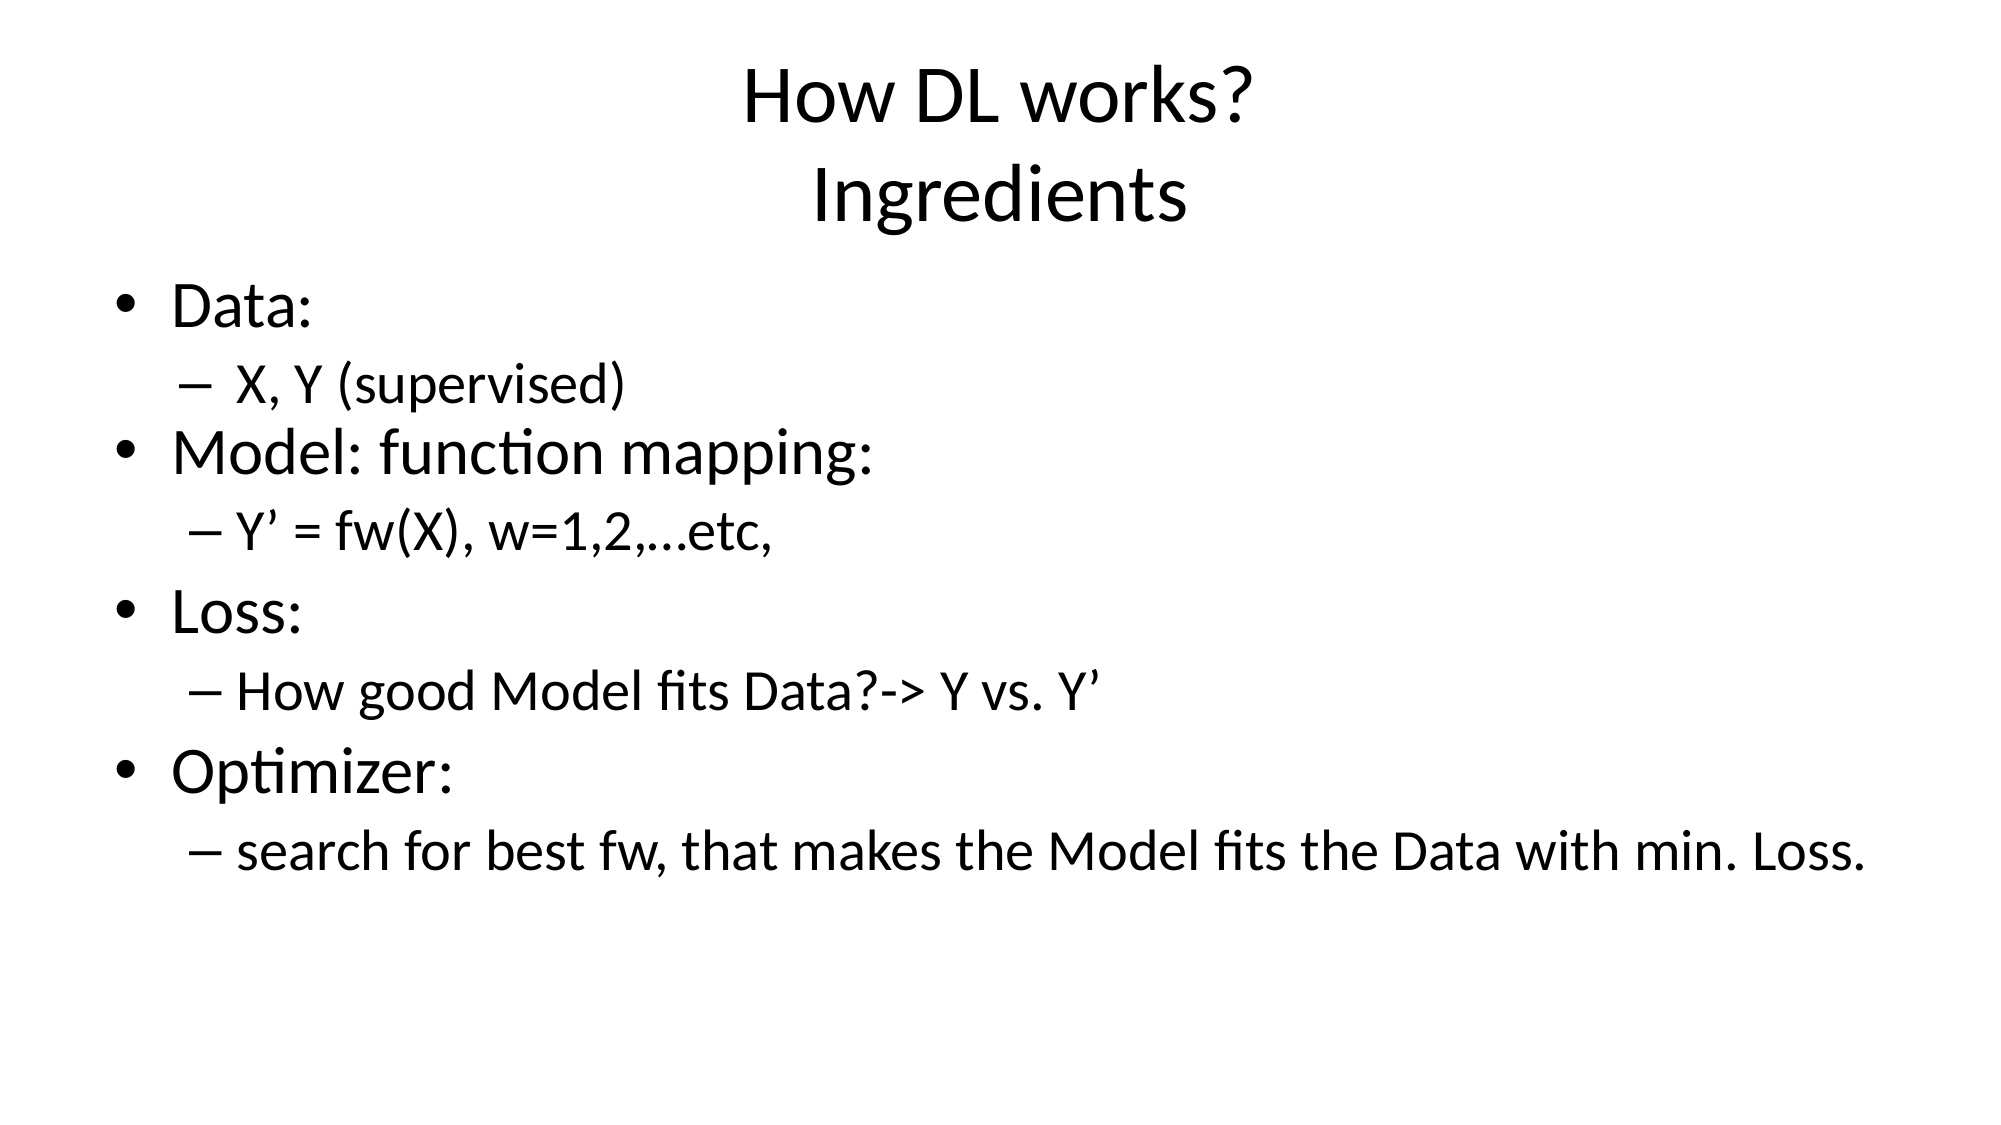

# How DL works? Ingredients
Data:
X, Y (supervised)
Model: function mapping:
Y’ = fw(X), w=1,2,…etc,
Loss:
How good Model fits Data?-> Y vs. Y’
Optimizer:
search for best fw, that makes the Model fits the Data with min. Loss.